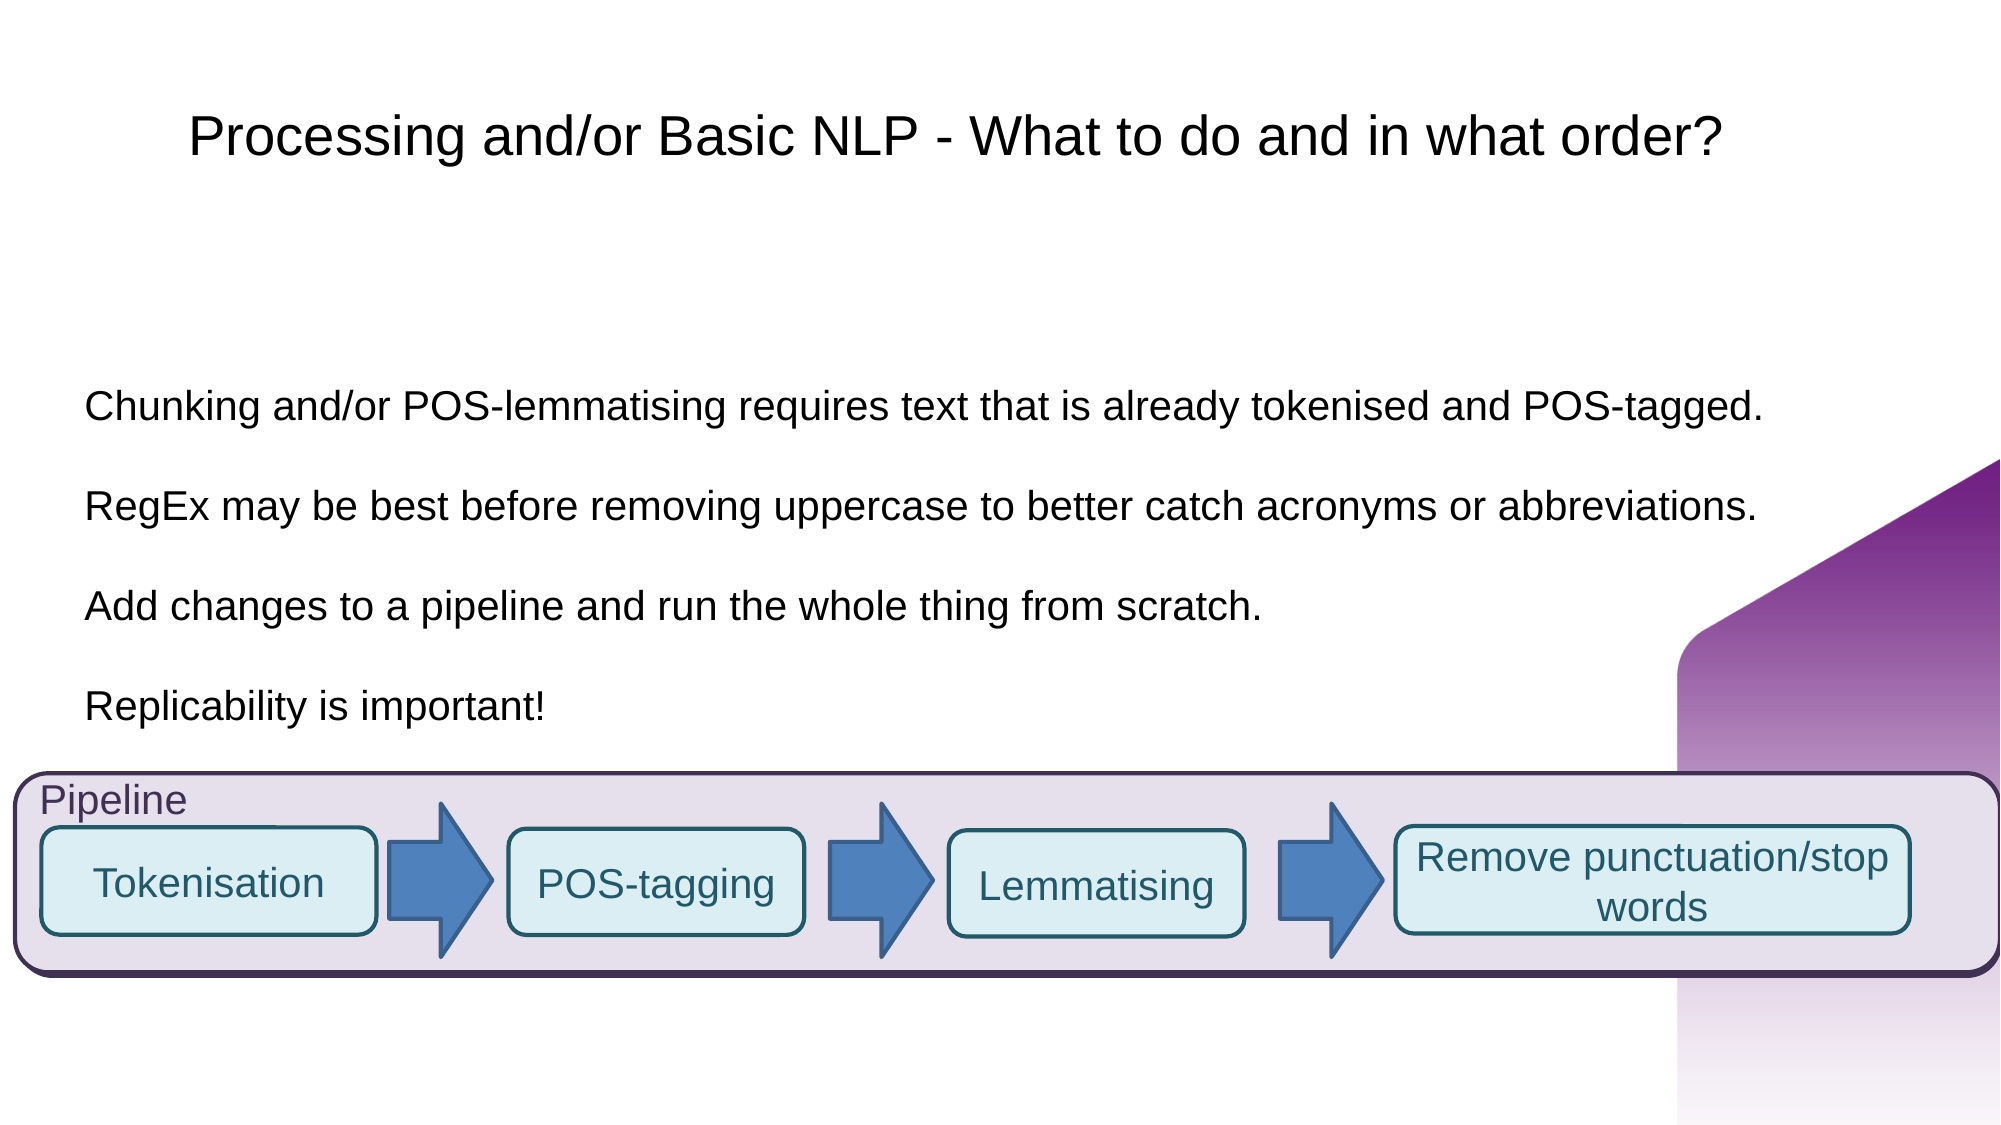

# Processing and/or Basic NLP - What to do and in what order?
Chunking and/or POS-lemmatising requires text that is already tokenised and POS-tagged.

RegEx may be best before removing uppercase to better catch acronyms or abbreviations.

Add changes to a pipeline and run the whole thing from scratch.

Replicability is important!

Pipeline

Remove punctuation/stop words
Tokenisation
POS-tagging
Lemmatising
Pipeline

Tokenisation
Remove punctuation
Remove stop words
Stemming